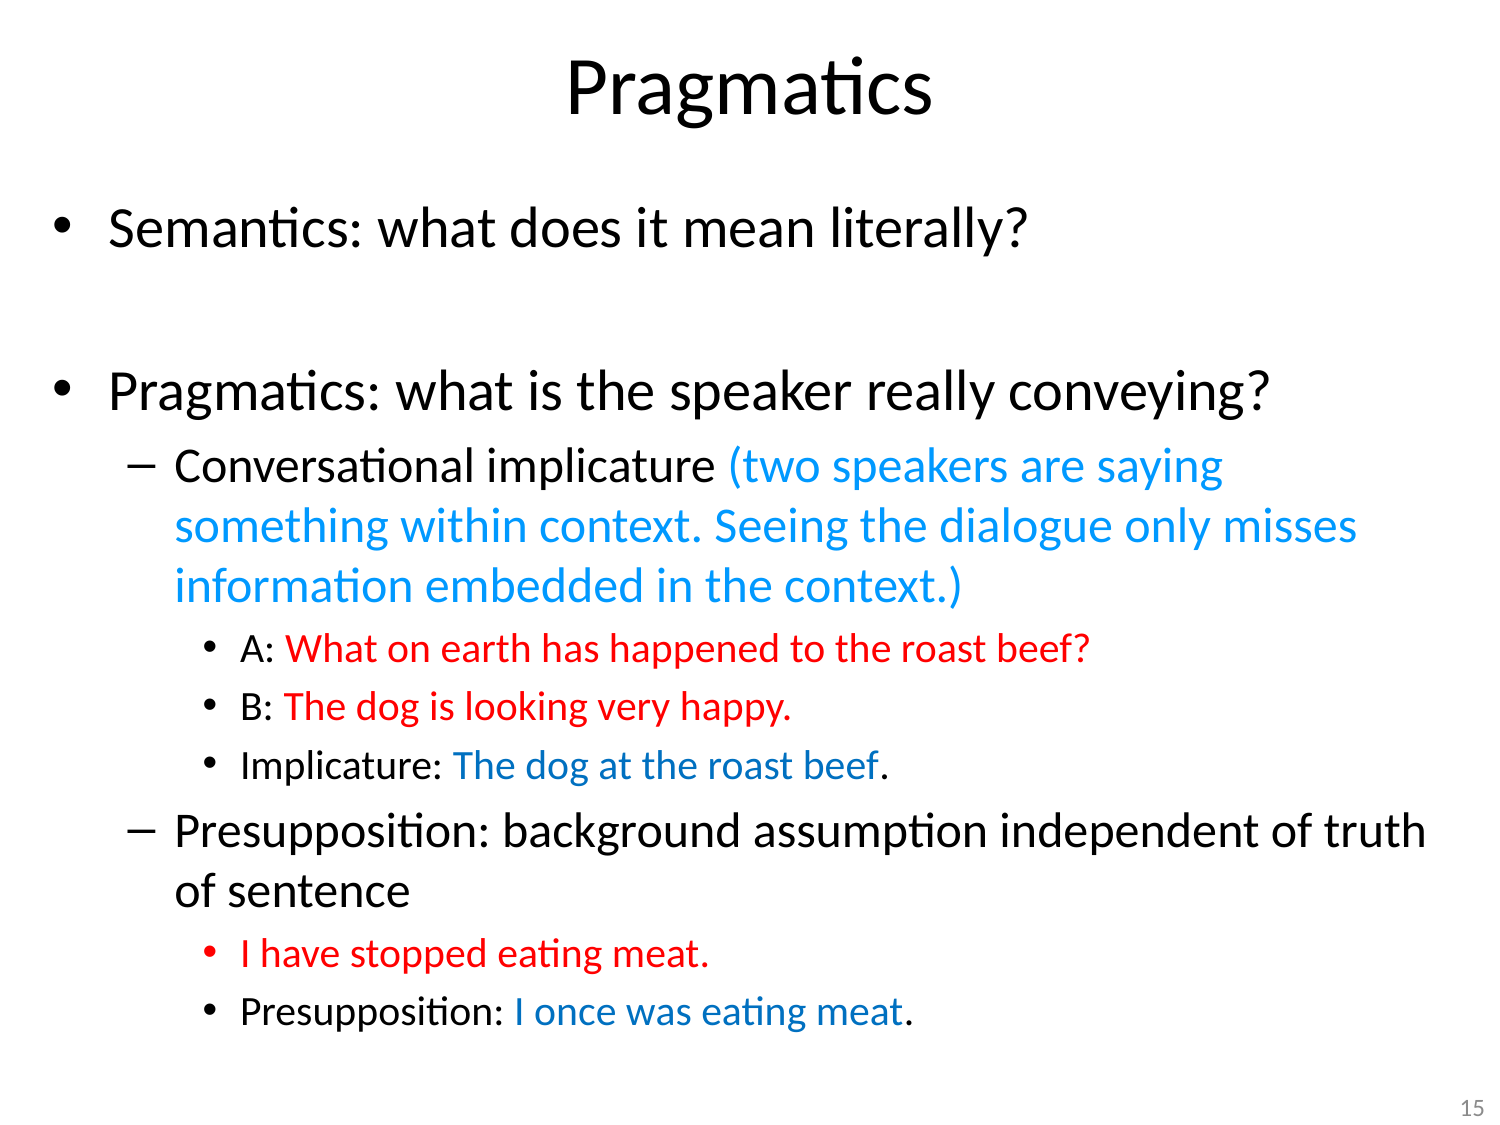

# Pragmatics
Semantics: what does it mean literally?

Pragmatics: what is the speaker really conveying?
Conversational implicature (two speakers are saying something within context. Seeing the dialogue only misses information embedded in the context.)
A: What on earth has happened to the roast beef?
B: The dog is looking very happy.
Implicature: The dog at the roast beef.
Presupposition: background assumption independent of truth of sentence
I have stopped eating meat.
Presupposition: I once was eating meat.
15